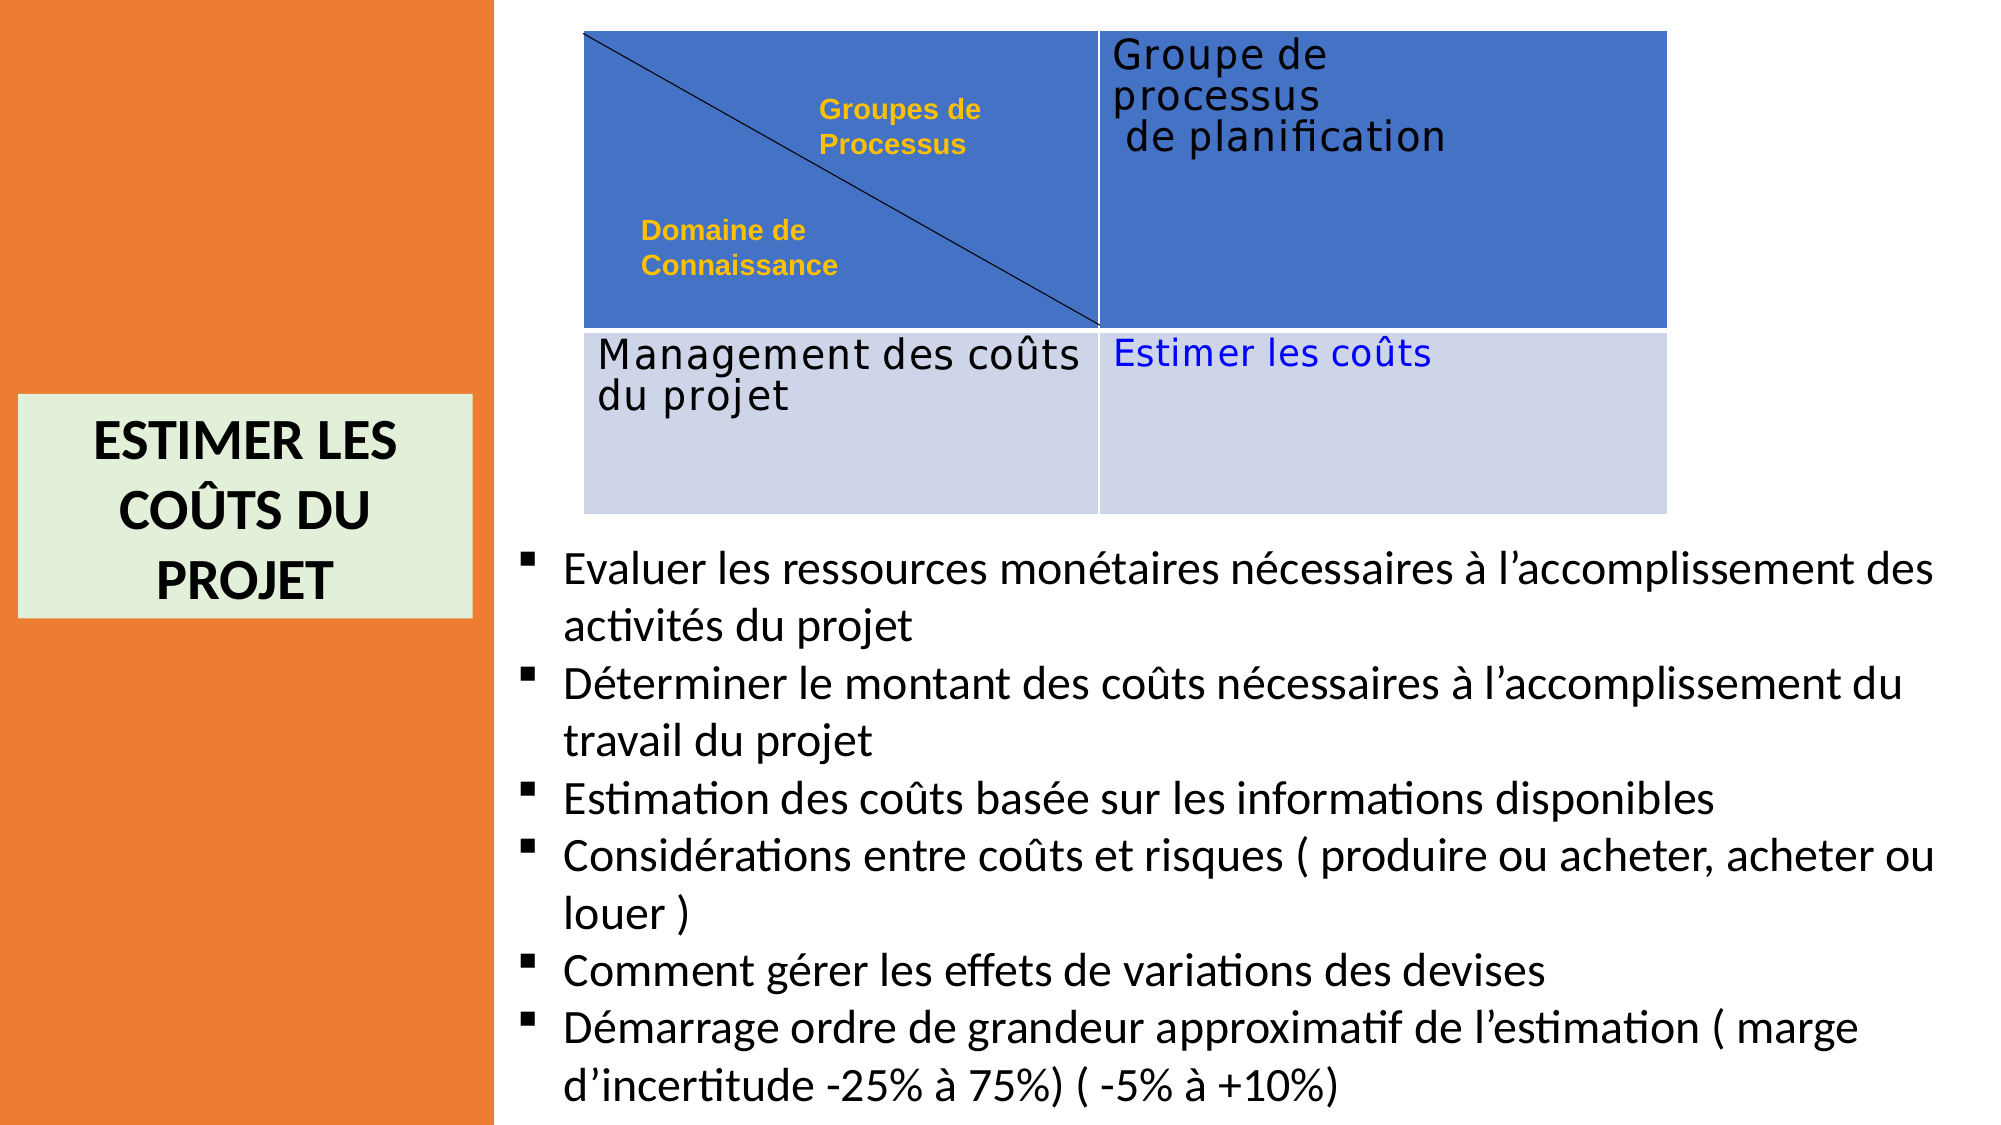

|  | Groupe de processus de planification |
| --- | --- |
| Management des coûts du projet | Estimer les coûts |
Groupes de
Processus

Domaine de
Connaissance

ESTIMER LES COÛTS DU PROJET
Evaluer les ressources monétaires nécessaires à l’accomplissement des activités du projet
Déterminer le montant des coûts nécessaires à l’accomplissement du travail du projet
Estimation des coûts basée sur les informations disponibles
Considérations entre coûts et risques ( produire ou acheter, acheter ou louer )
Comment gérer les effets de variations des devises
Démarrage ordre de grandeur approximatif de l’estimation ( marge d’incertitude -25% à 75%) ( -5% à +10%)